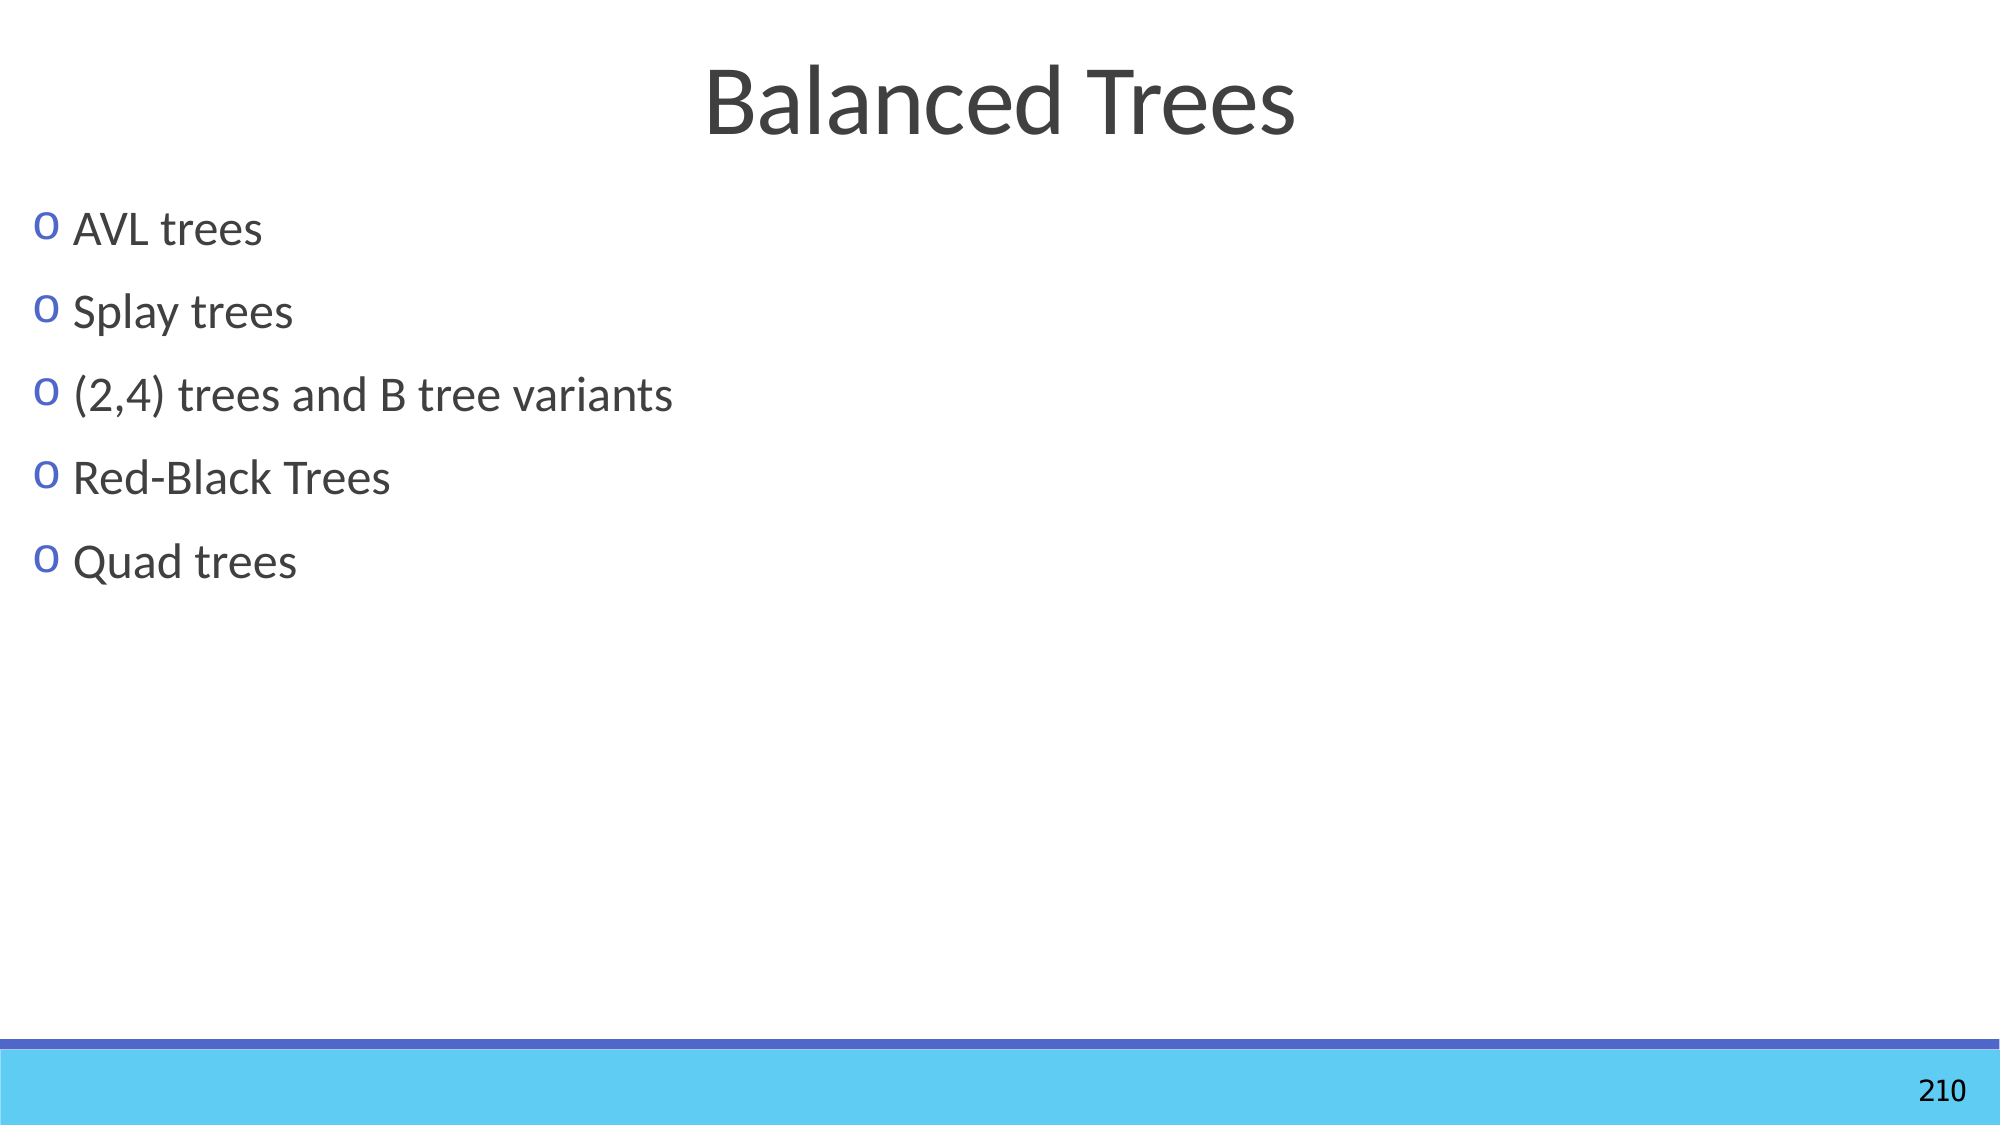

# Balanced Trees
 AVL trees
 Splay trees
 (2,4) trees and B tree variants
 Red-Black Trees
 Quad trees

210